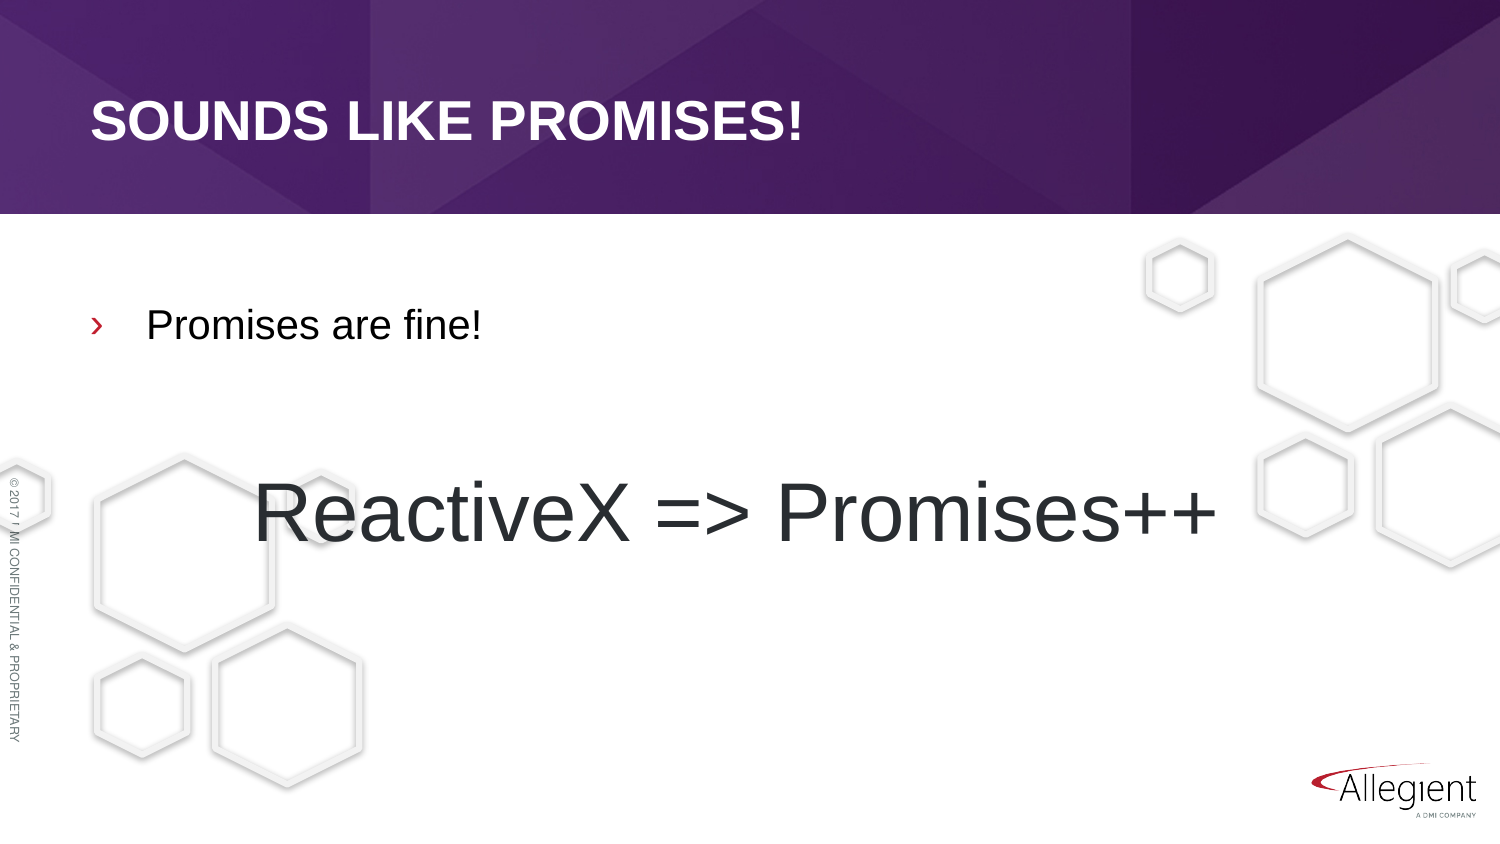

# Sounds like promises!

Promises are fine!

ReactiveX => Promises++